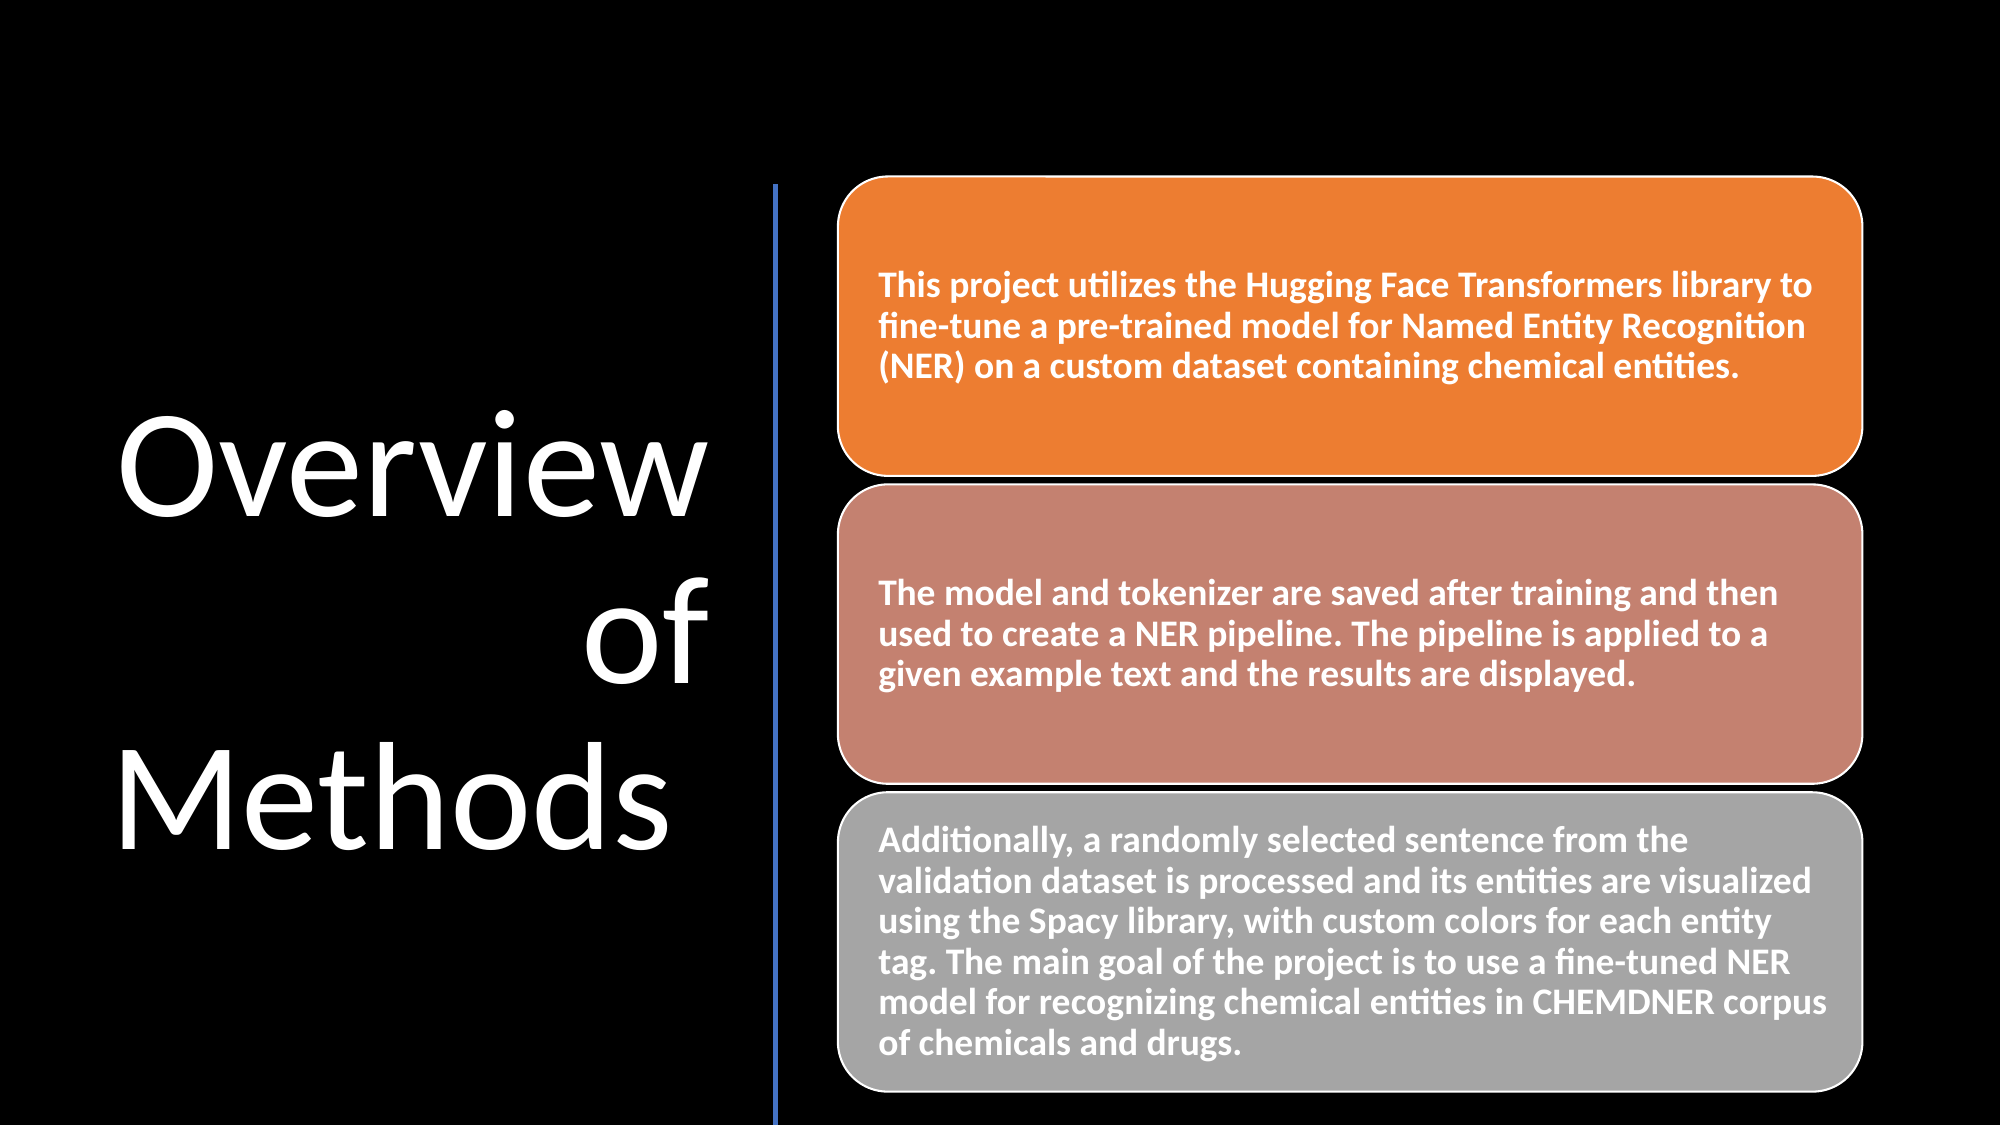

# Overview of Methods
This project utilizes the Hugging Face Transformers library to fine-tune a pre-trained model for Named Entity Recognition (NER) on a custom dataset containing chemical entities.
The model and tokenizer are saved after training and then used to create a NER pipeline. The pipeline is applied to a given example text and the results are displayed.
Additionally, a randomly selected sentence from the validation dataset is processed and its entities are visualized using the Spacy library, with custom colors for each entity tag. The main goal of the project is to use a fine-tuned NER model for recognizing chemical entities in CHEMDNER corpus of chemicals and drugs.